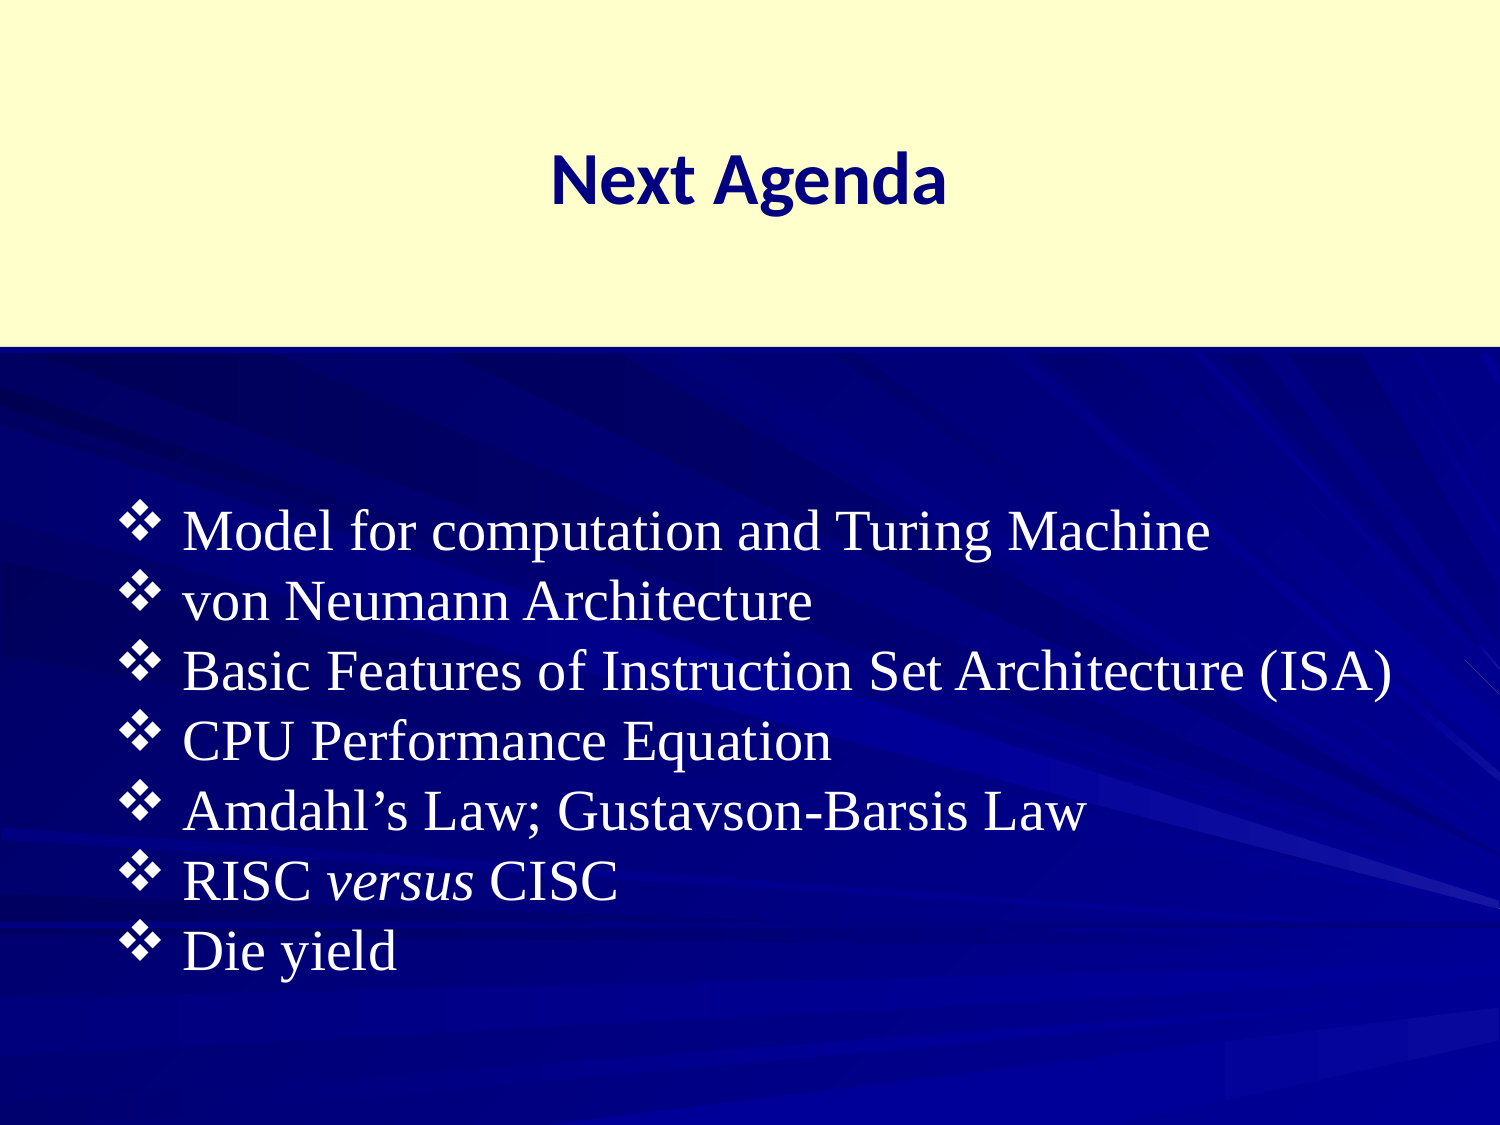

# Next Agenda

 Model for computation and Turing Machine
 von Neumann Architecture
 Basic Features of Instruction Set Architecture (ISA)
 CPU Performance Equation
 Amdahl’s Law; Gustavson-Barsis Law
 RISC versus CISC
 Die yield